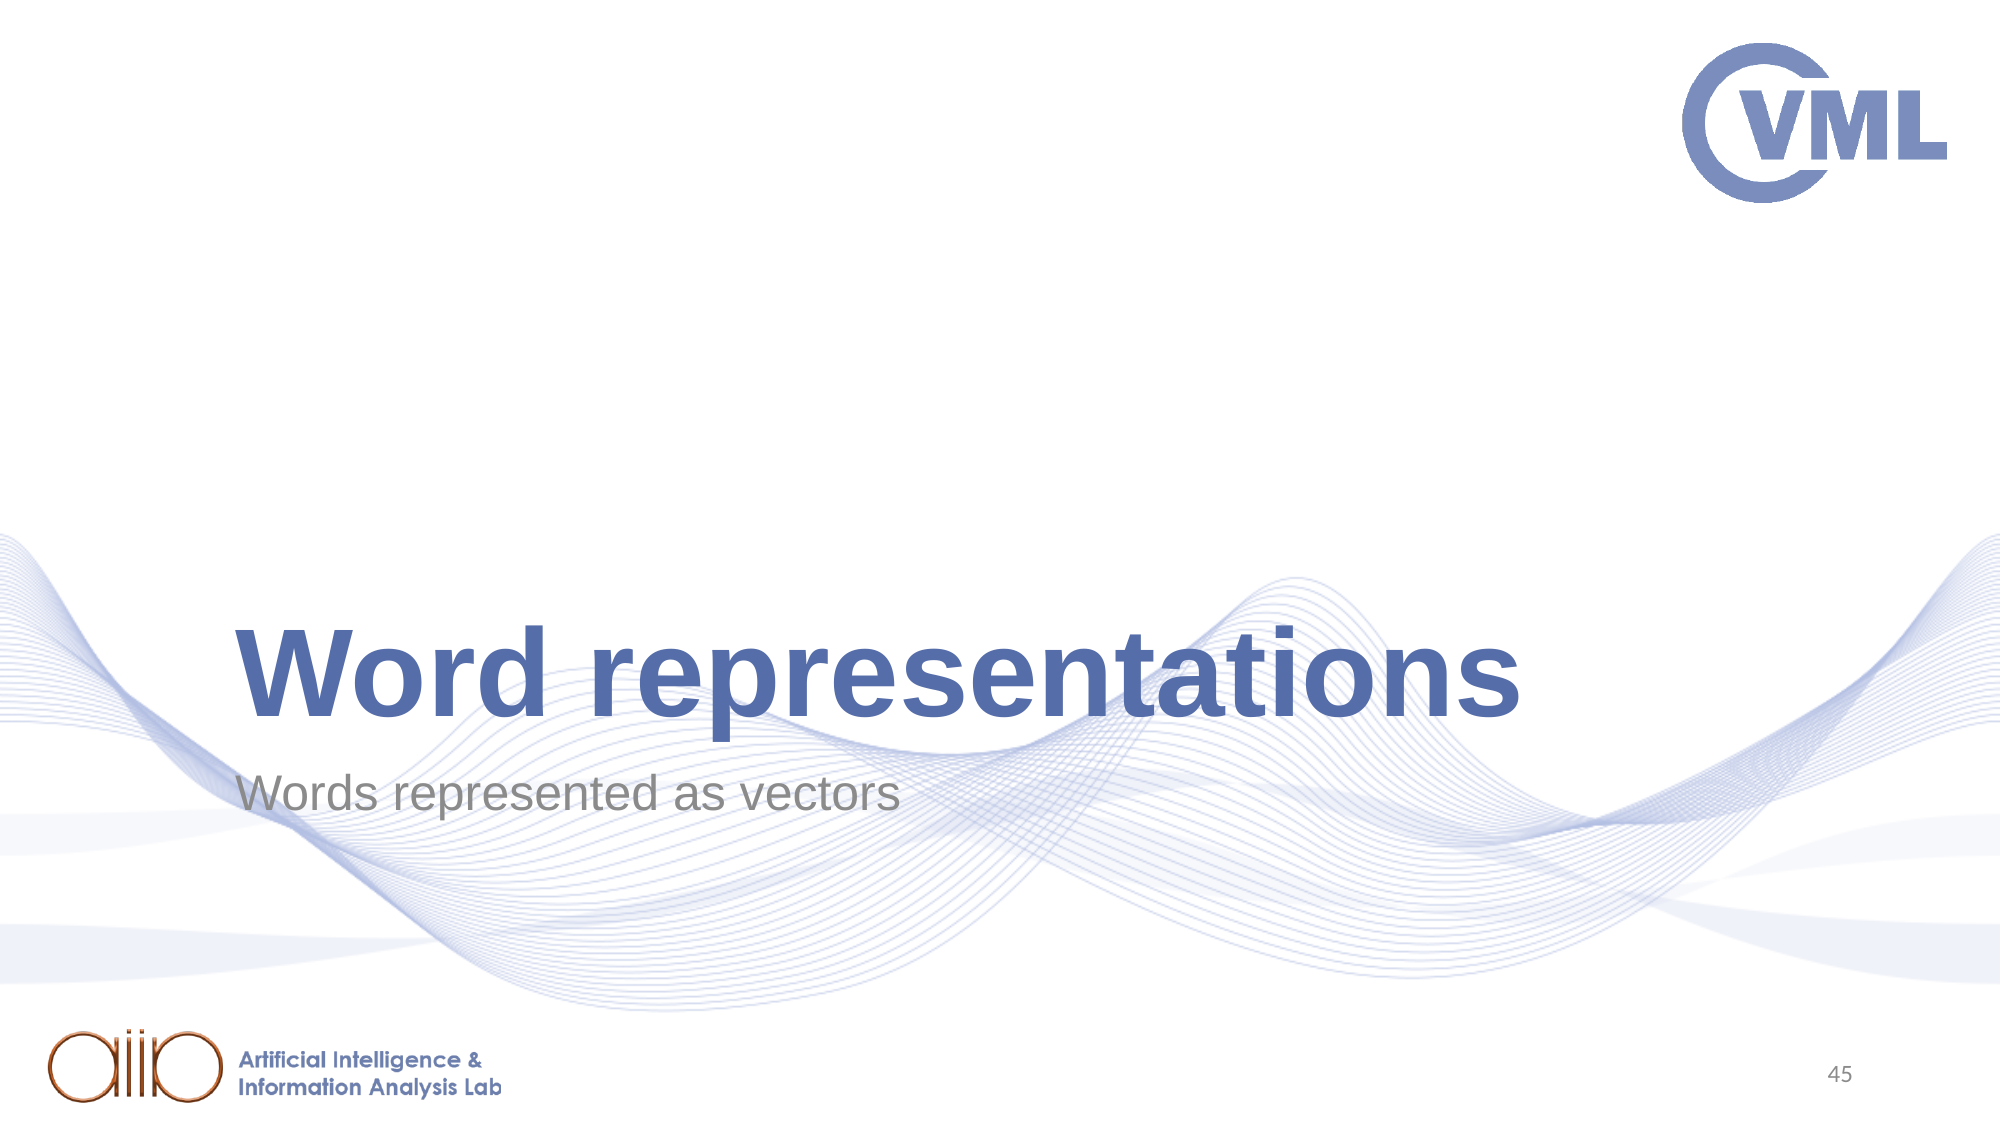

# Word representations
Words represented as vectors
45